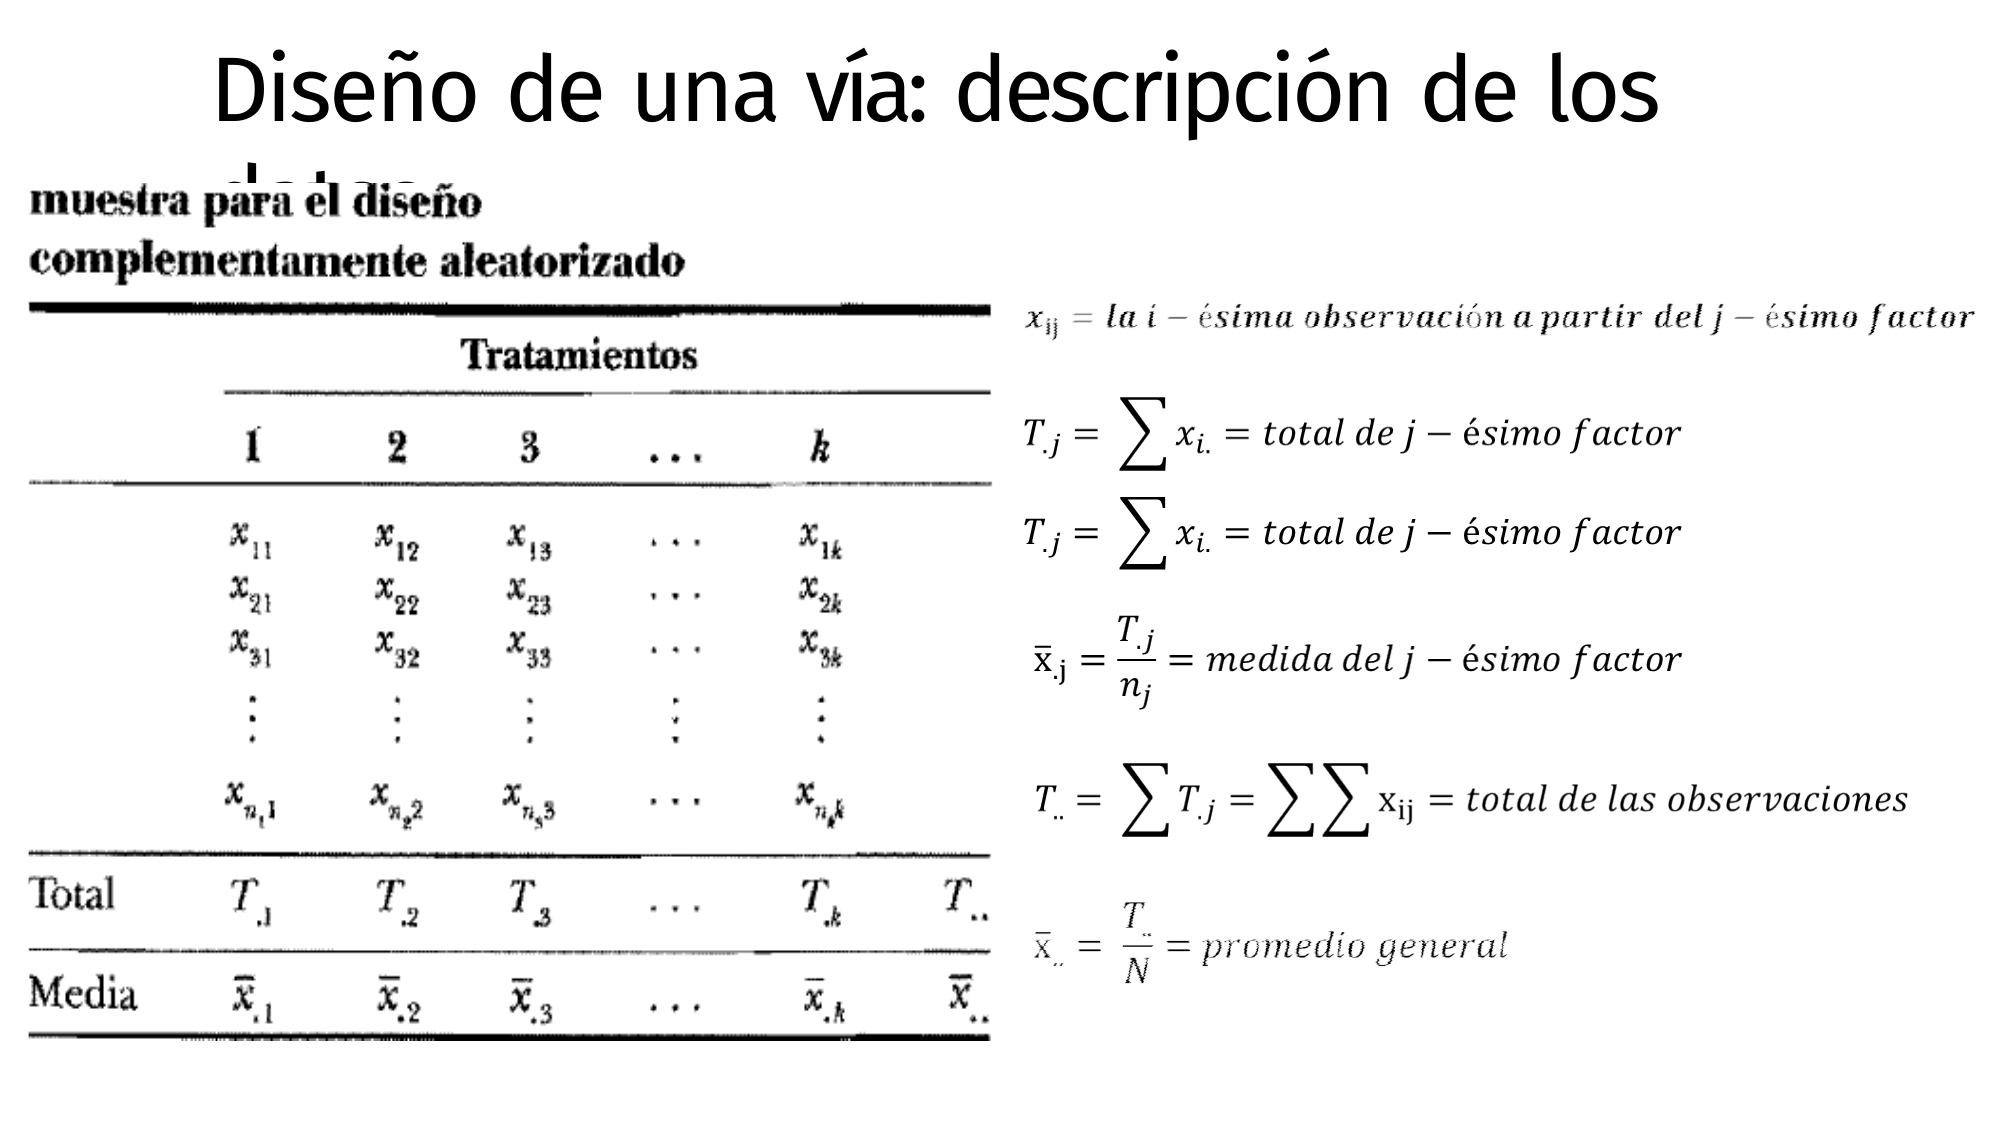

# Diseño de una vía: descripción de los datos